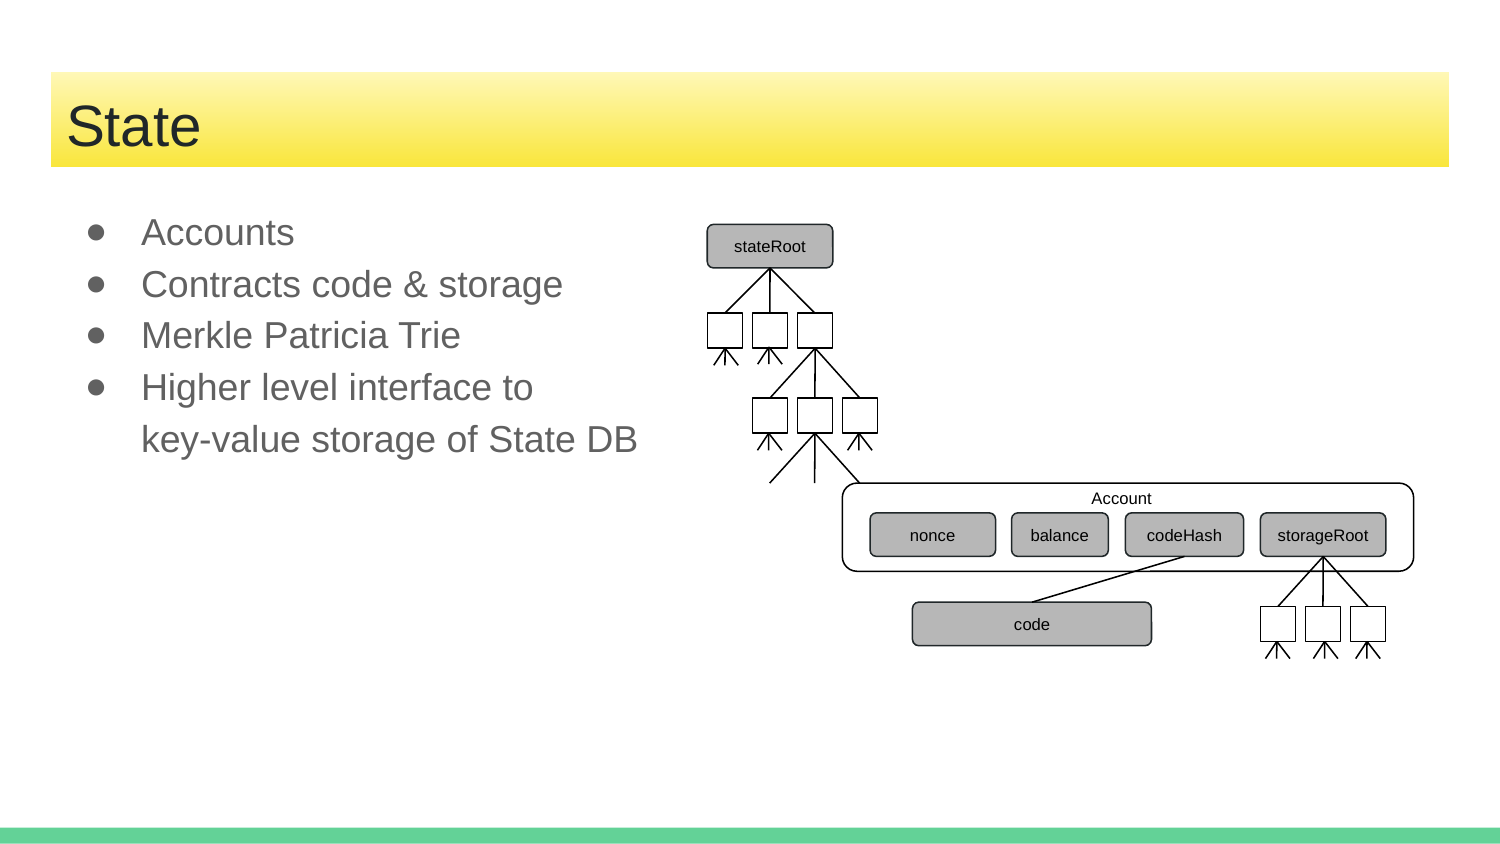

# State
Accounts
Contracts code & storage
Merkle Patricia Trie
Higher level interface to
key-value storage of State DB
stateRoot

Account

nonce
balance
codeHash
storageRoot
code